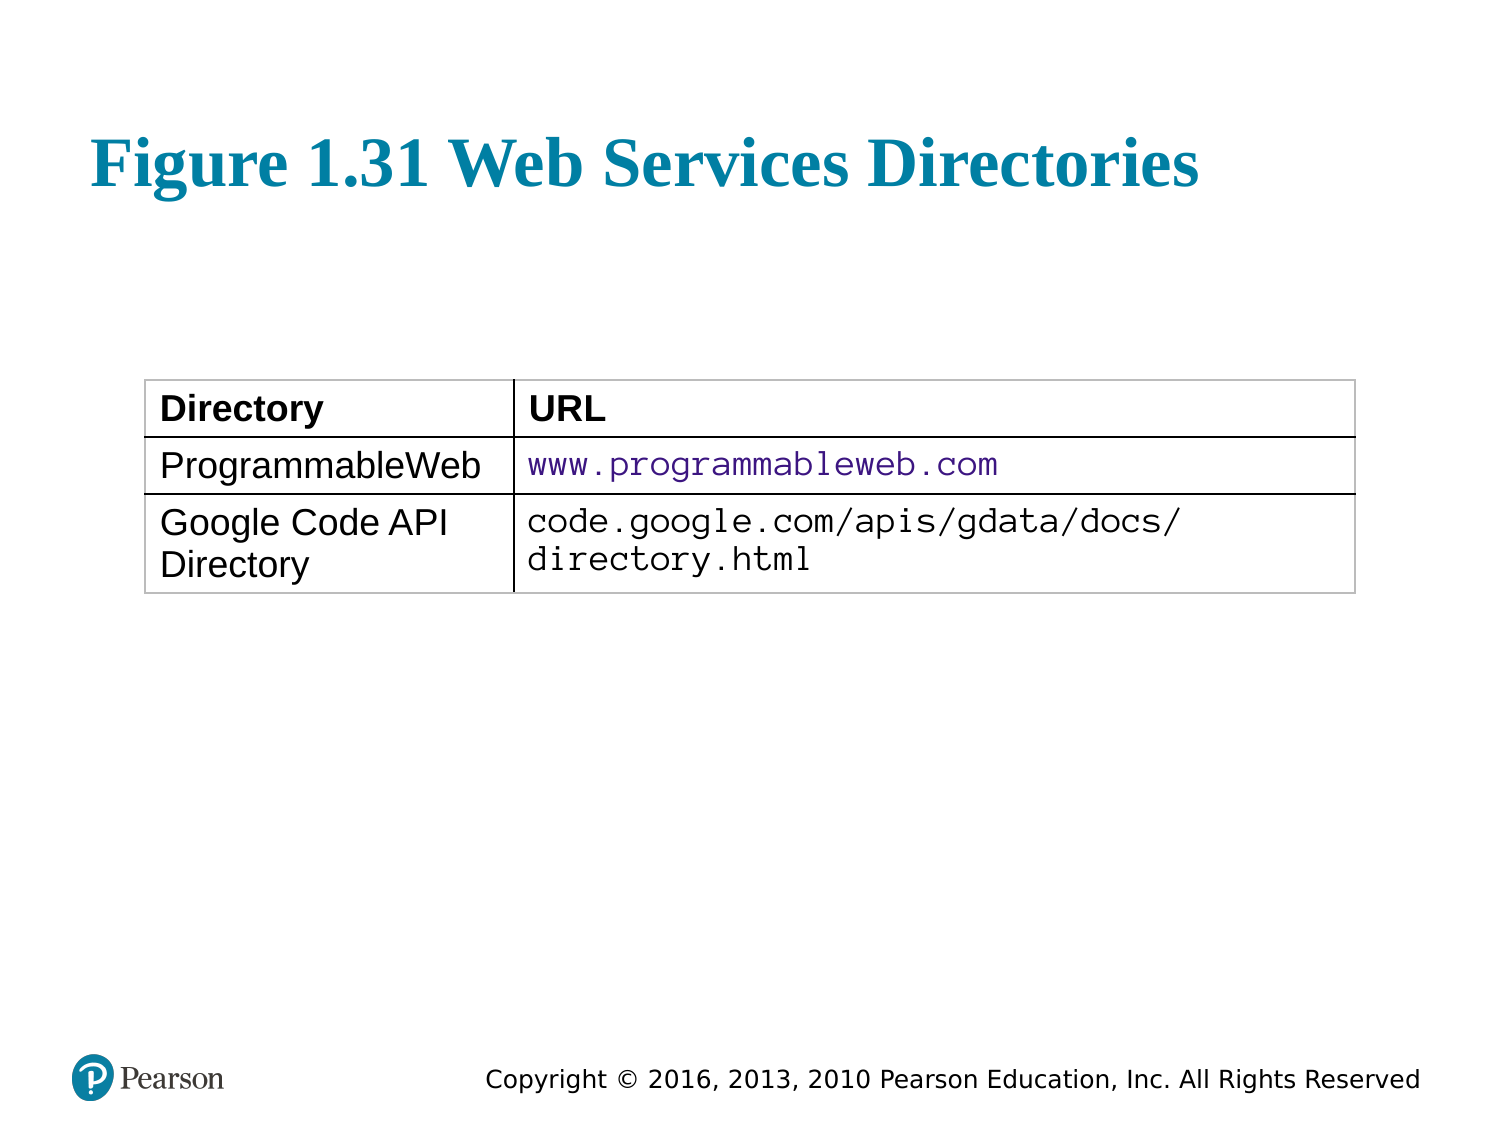

# Figure 1.31 Web Services Directories
| Directory | U R L |
| --- | --- |
| ProgrammableWeb | www.programmableweb.com |
| Google Code API Directory | code.google.com/apis/gdata/docs/directory.html |